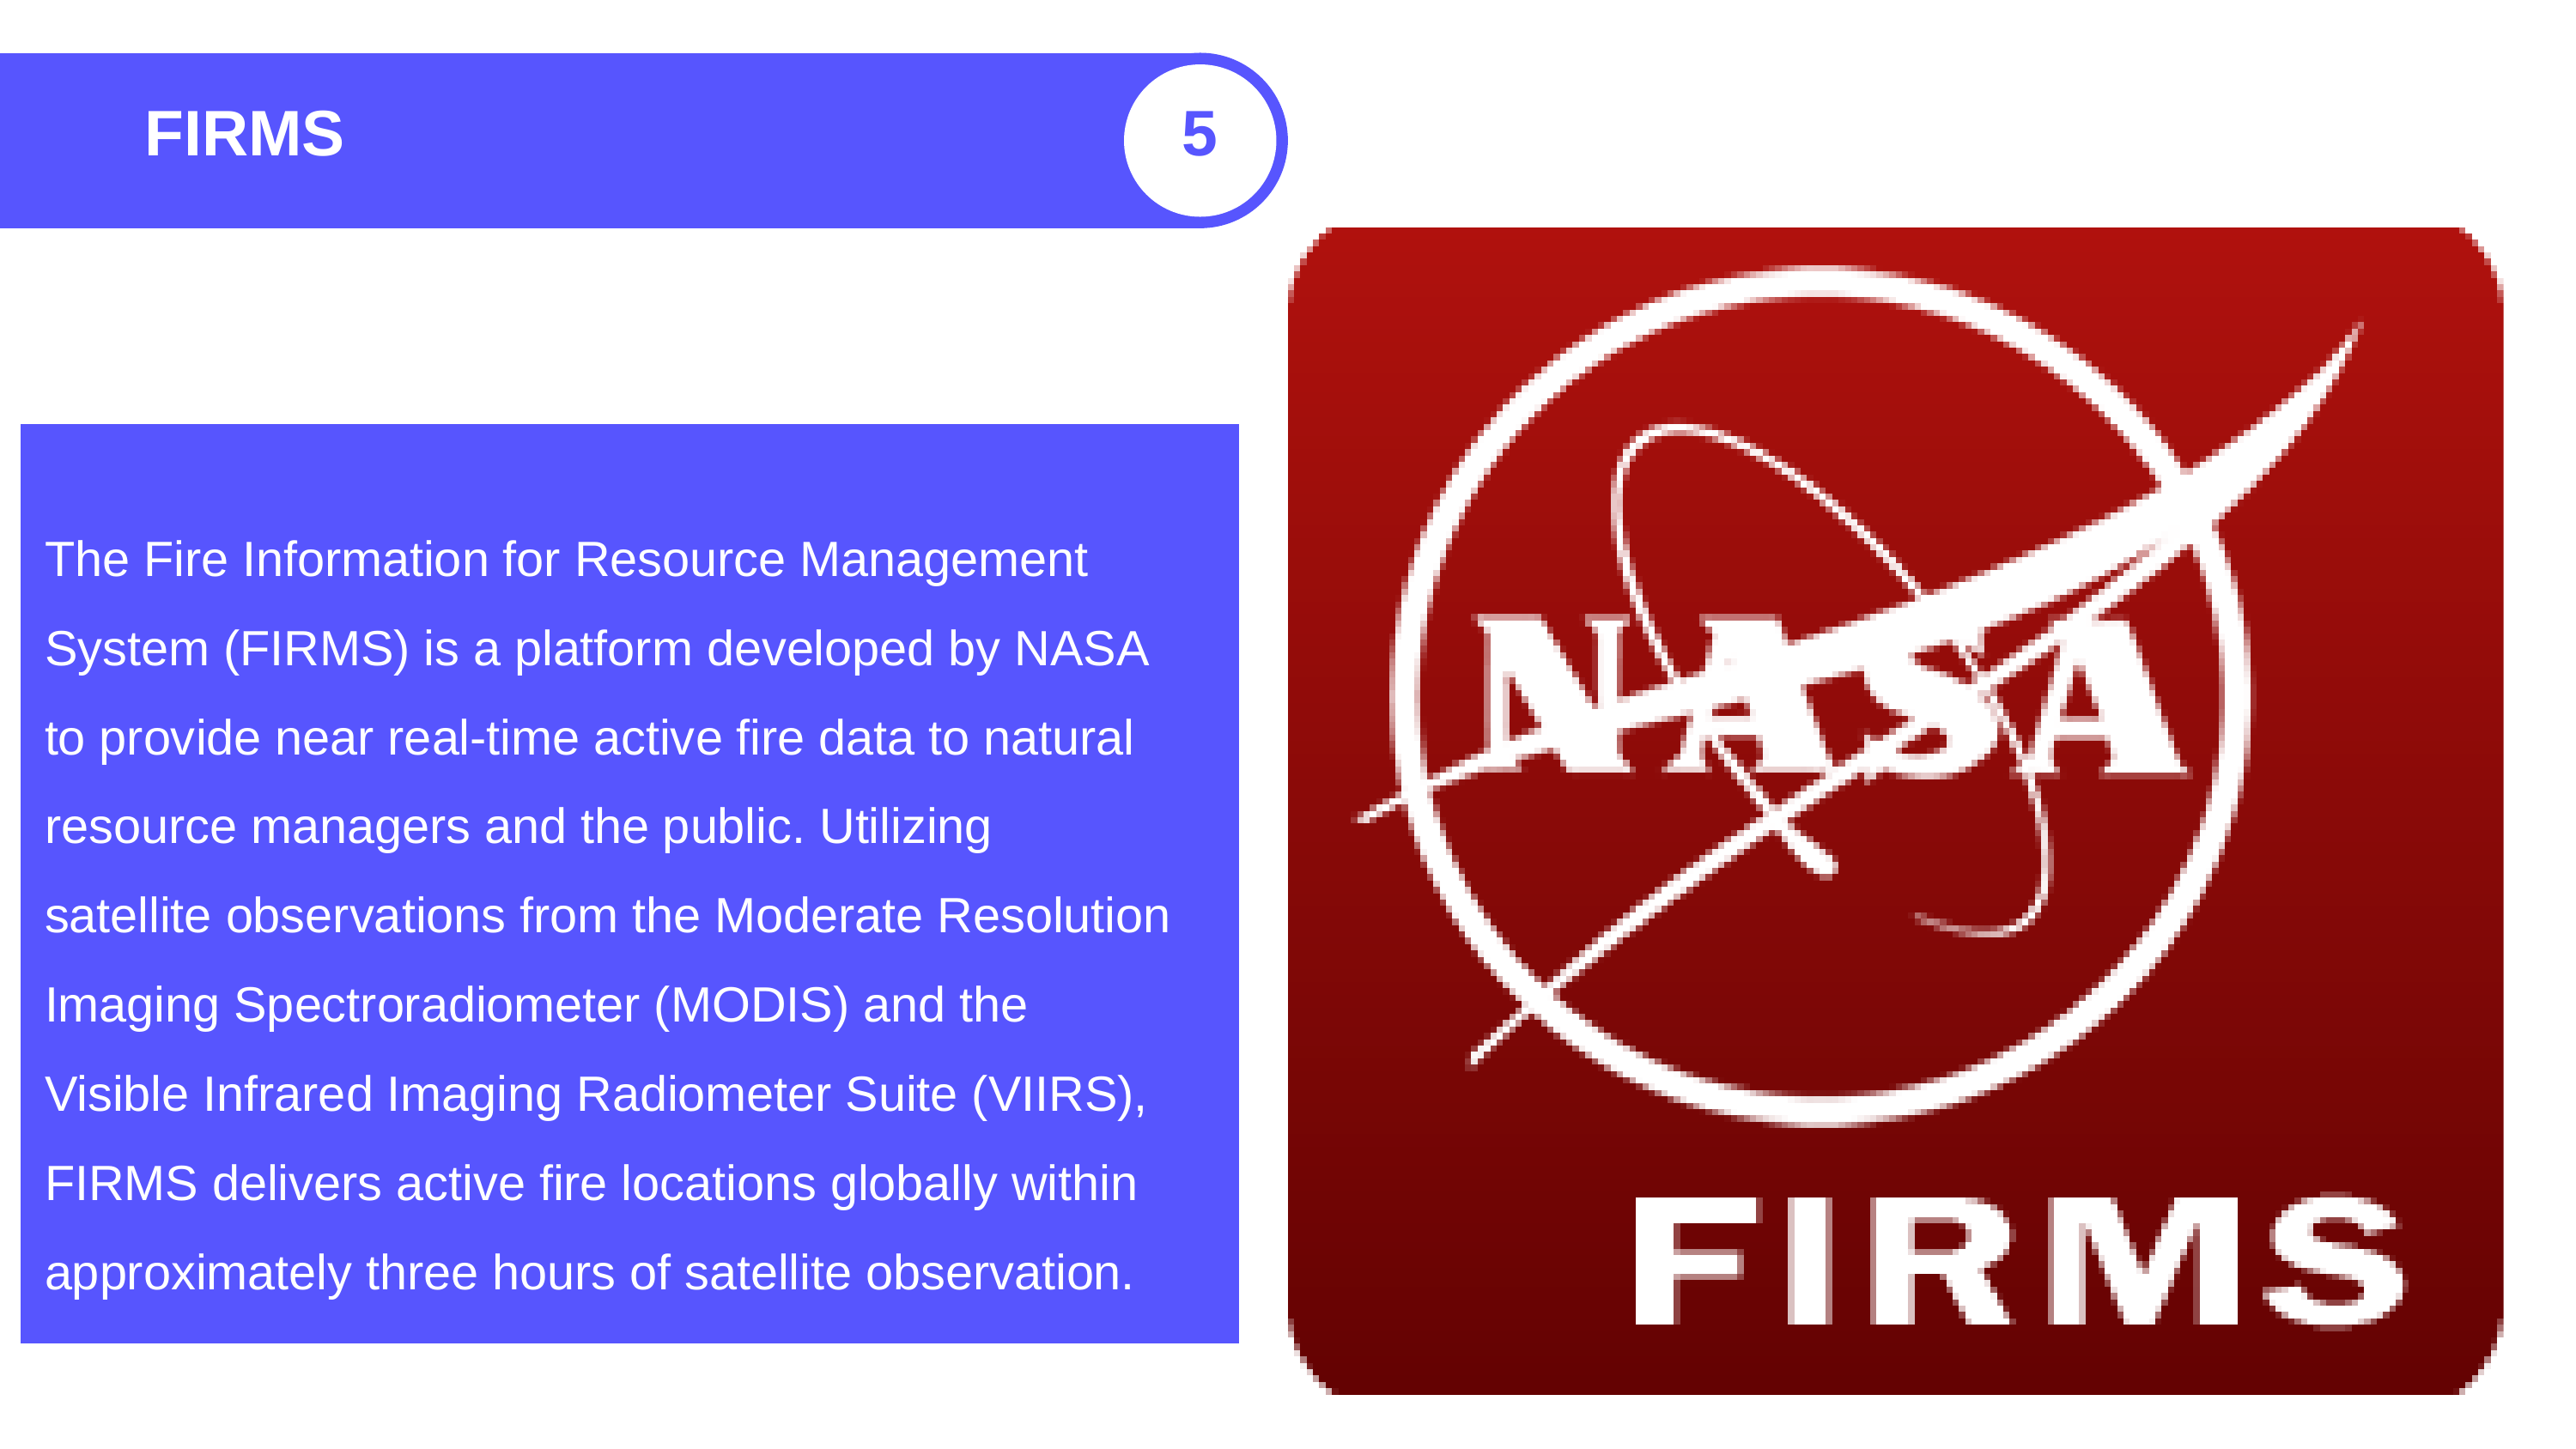

FIRMS
5

The Fire Information for Resource Management System (FIRMS) is a platform developed by NASA to provide near real-time active fire data to natural resource managers and the public. Utilizing satellite observations from the Moderate Resolution Imaging Spectroradiometer (MODIS) and the Visible Infrared Imaging Radiometer Suite (VIIRS), FIRMS delivers active fire locations globally within approximately three hours of satellite observation.